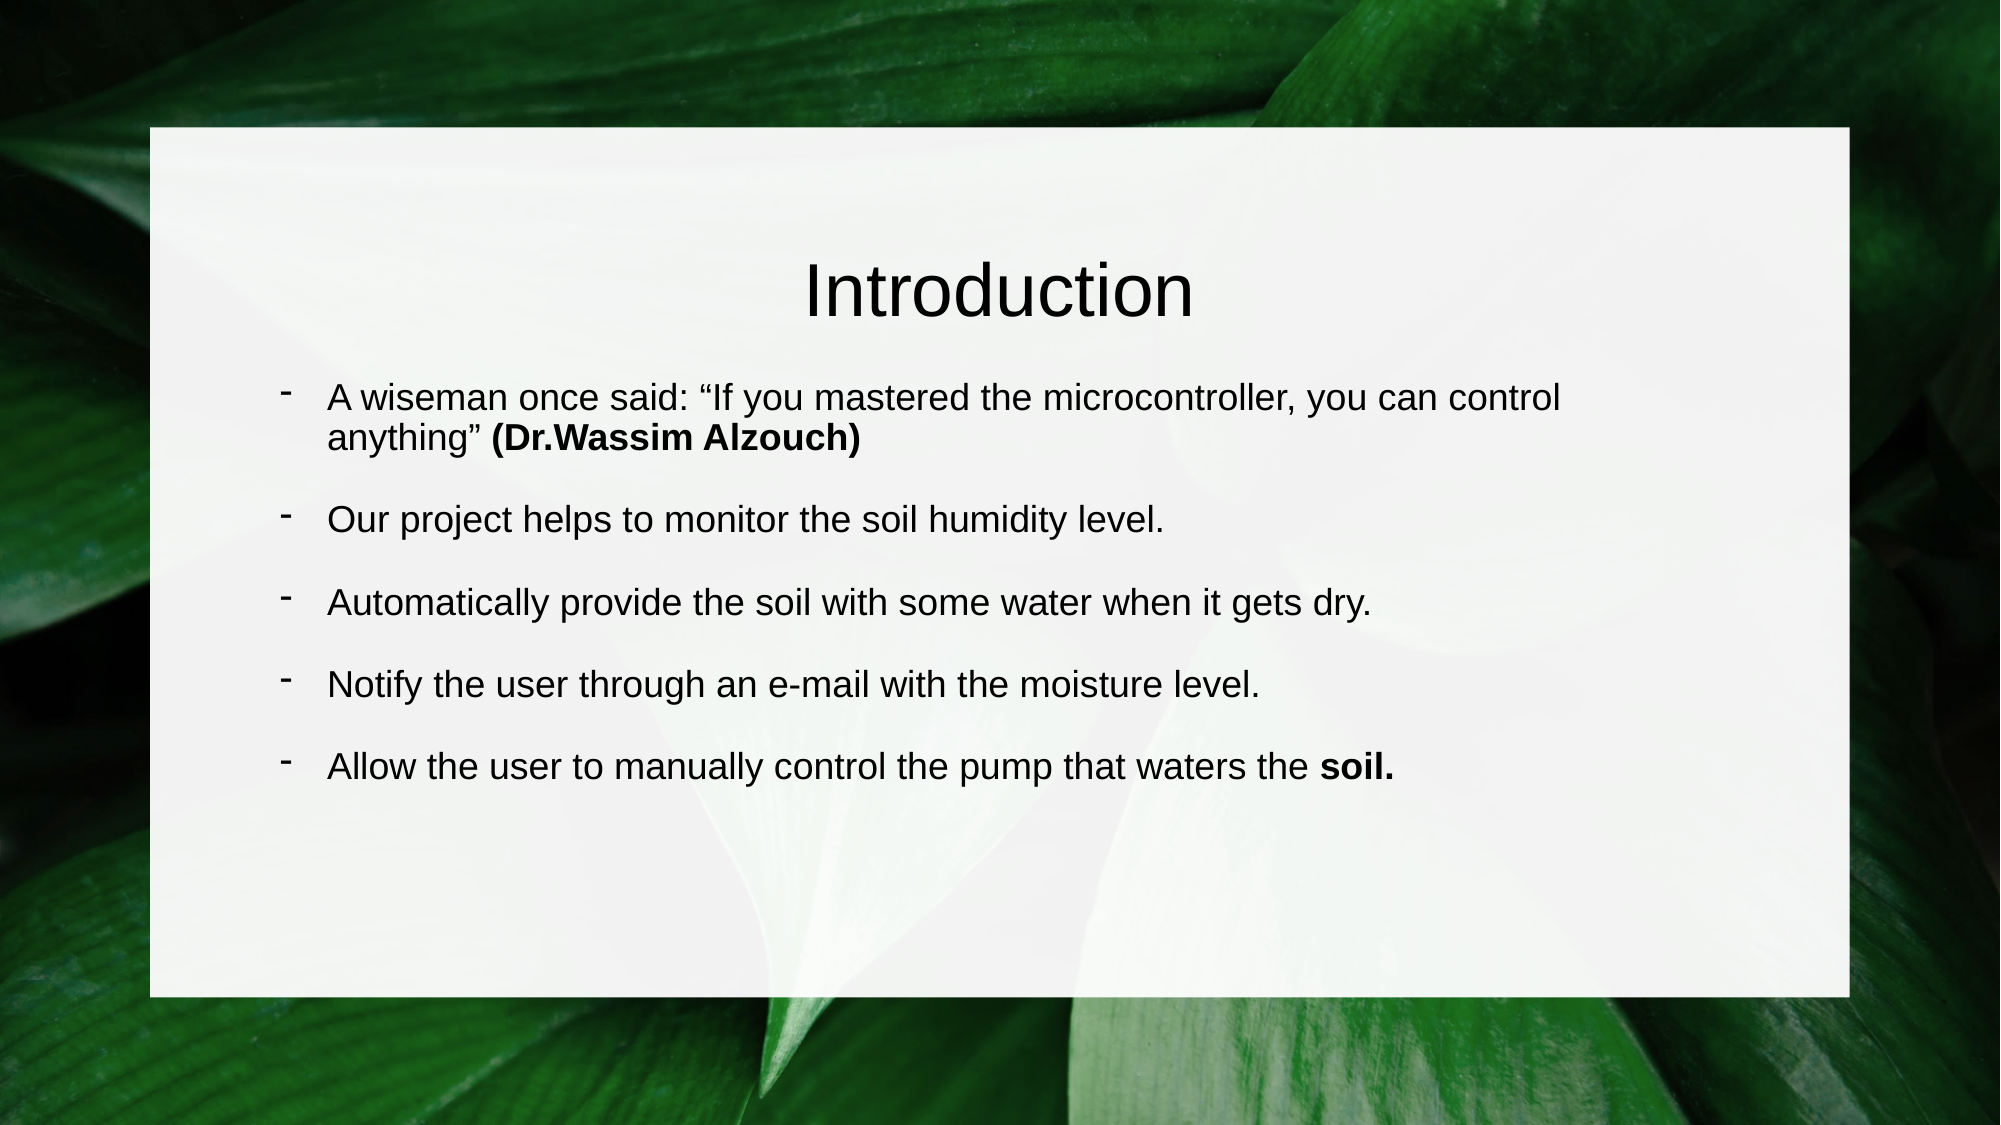

# Introduction
A wiseman once said: “If you mastered the microcontroller, you can control anything” (Dr.Wassim Alzouch)
Our project helps to monitor the soil humidity level.
Automatically provide the soil with some water when it gets dry.
Notify the user through an e-mail with the moisture level.
Allow the user to manually control the pump that waters the soil.